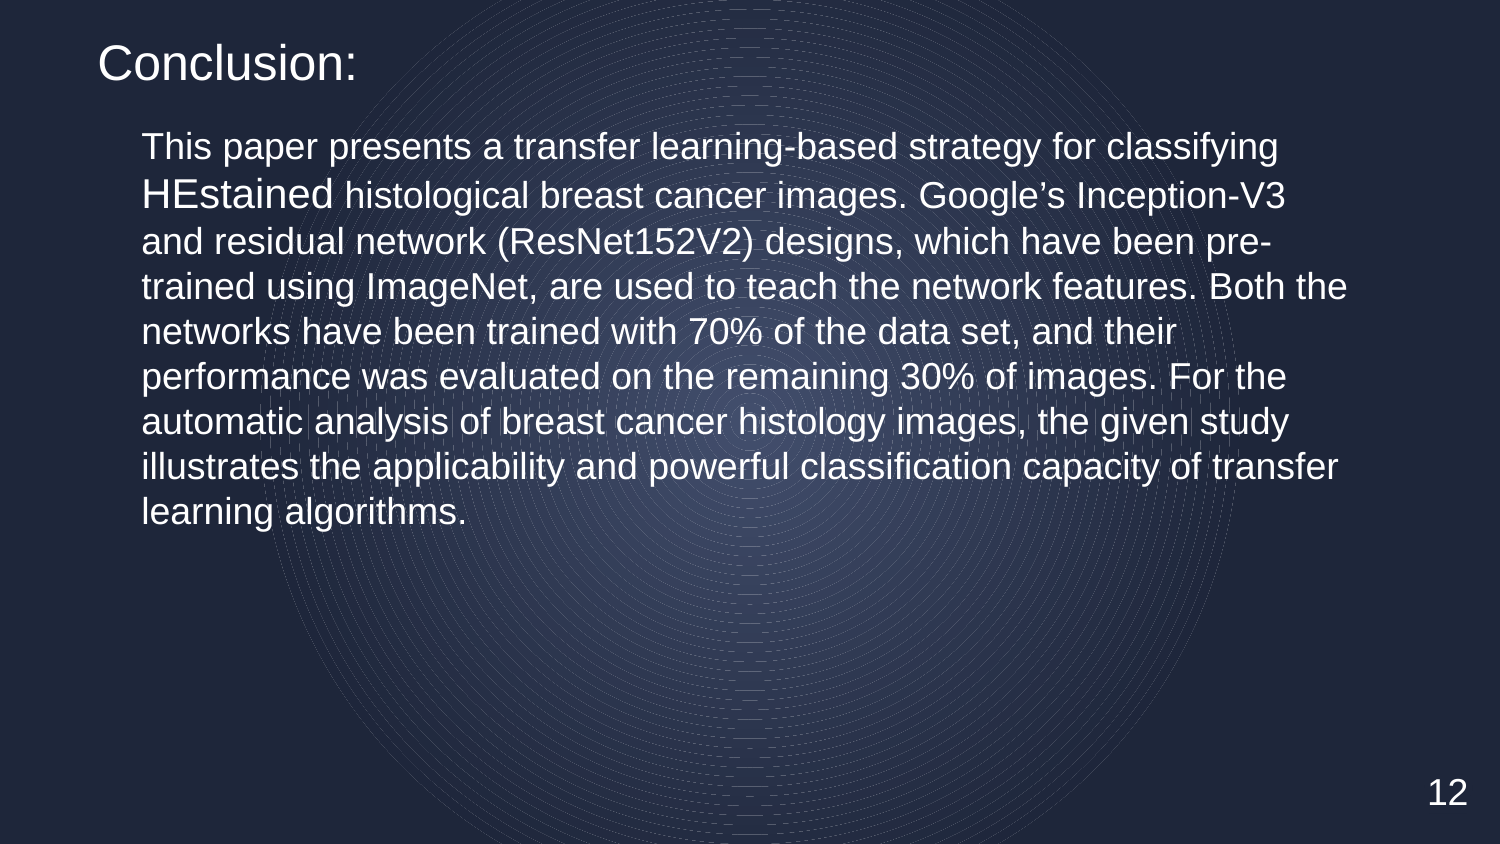

Conclusion:
This paper presents a transfer learning-based strategy for classifying HEstained histological breast cancer images. Google’s Inception-V3 and residual network (ResNet152V2) designs, which have been pre-trained using ImageNet, are used to teach the network features. Both the networks have been trained with 70% of the data set, and their performance was evaluated on the remaining 30% of images. For the automatic analysis of breast cancer histology images, the given study illustrates the applicability and powerful classification capacity of transfer learning algorithms.
12